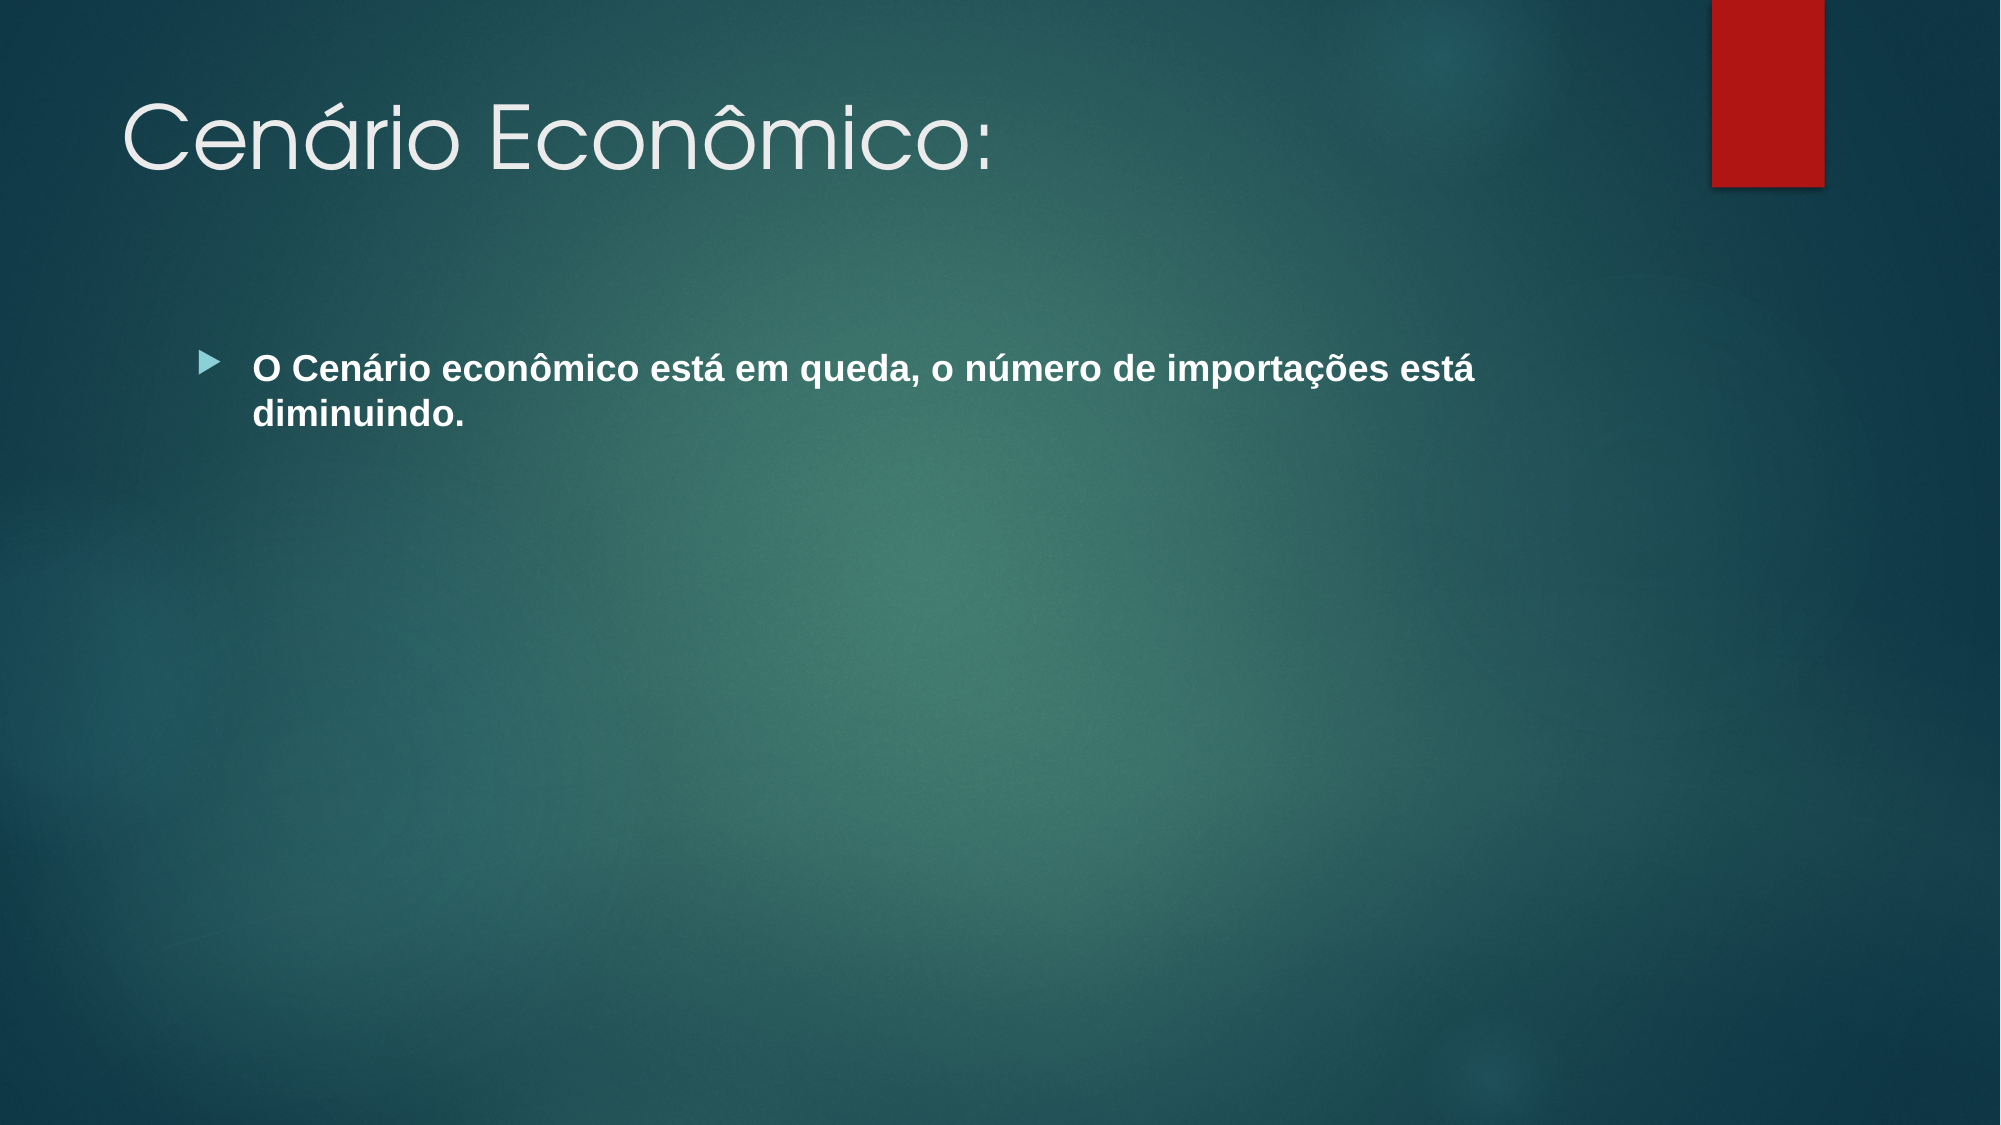

# Cenário Econômico:
O Cenário econômico está em queda, o número de importações está diminuindo.